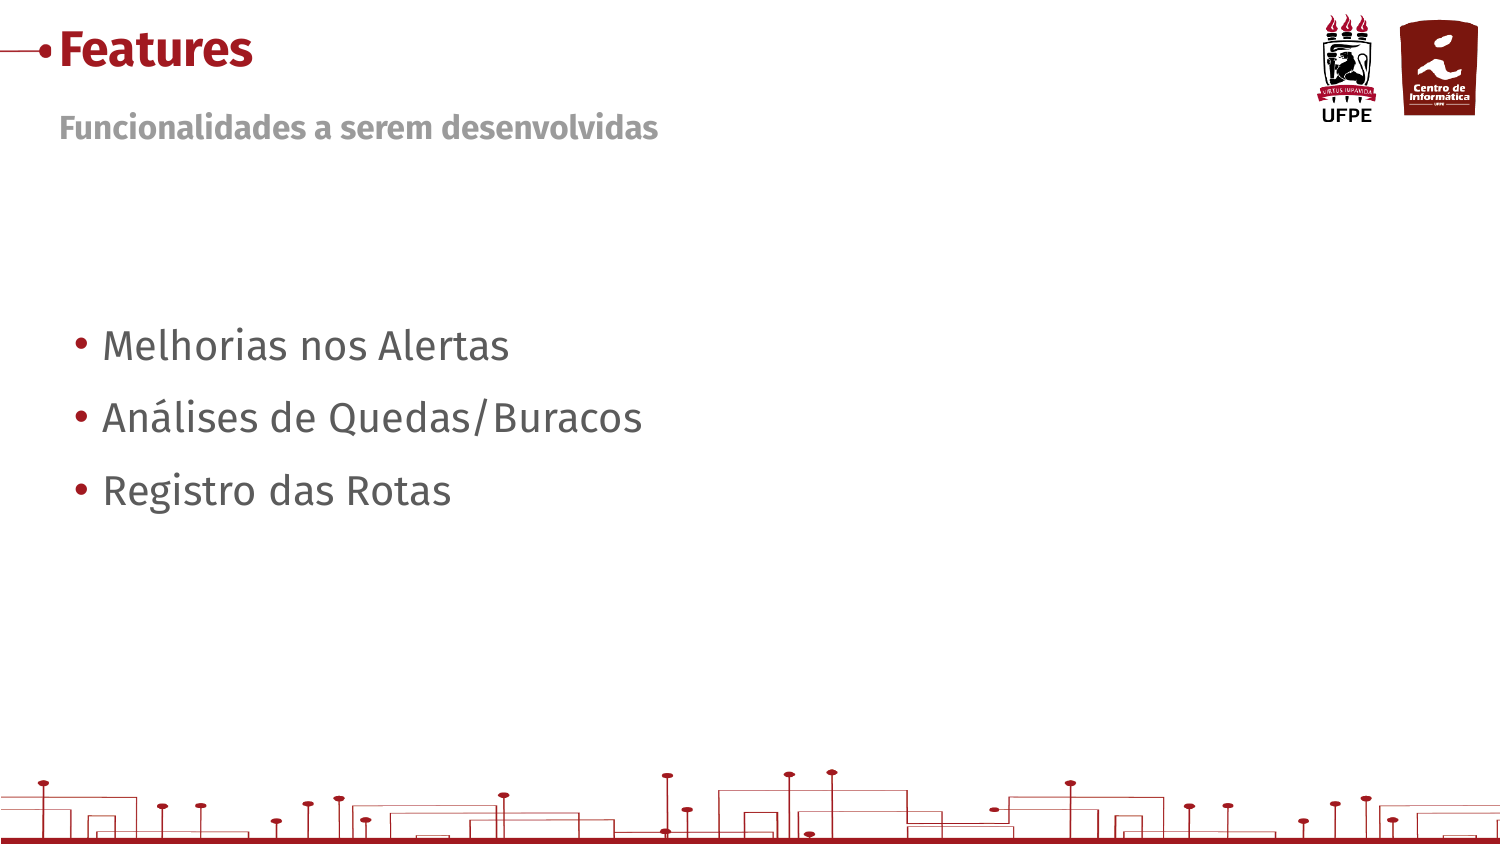

# Features
Funcionalidades a serem desenvolvidas
Melhorias nos Alertas
Análises de Quedas/Buracos
Registro das Rotas